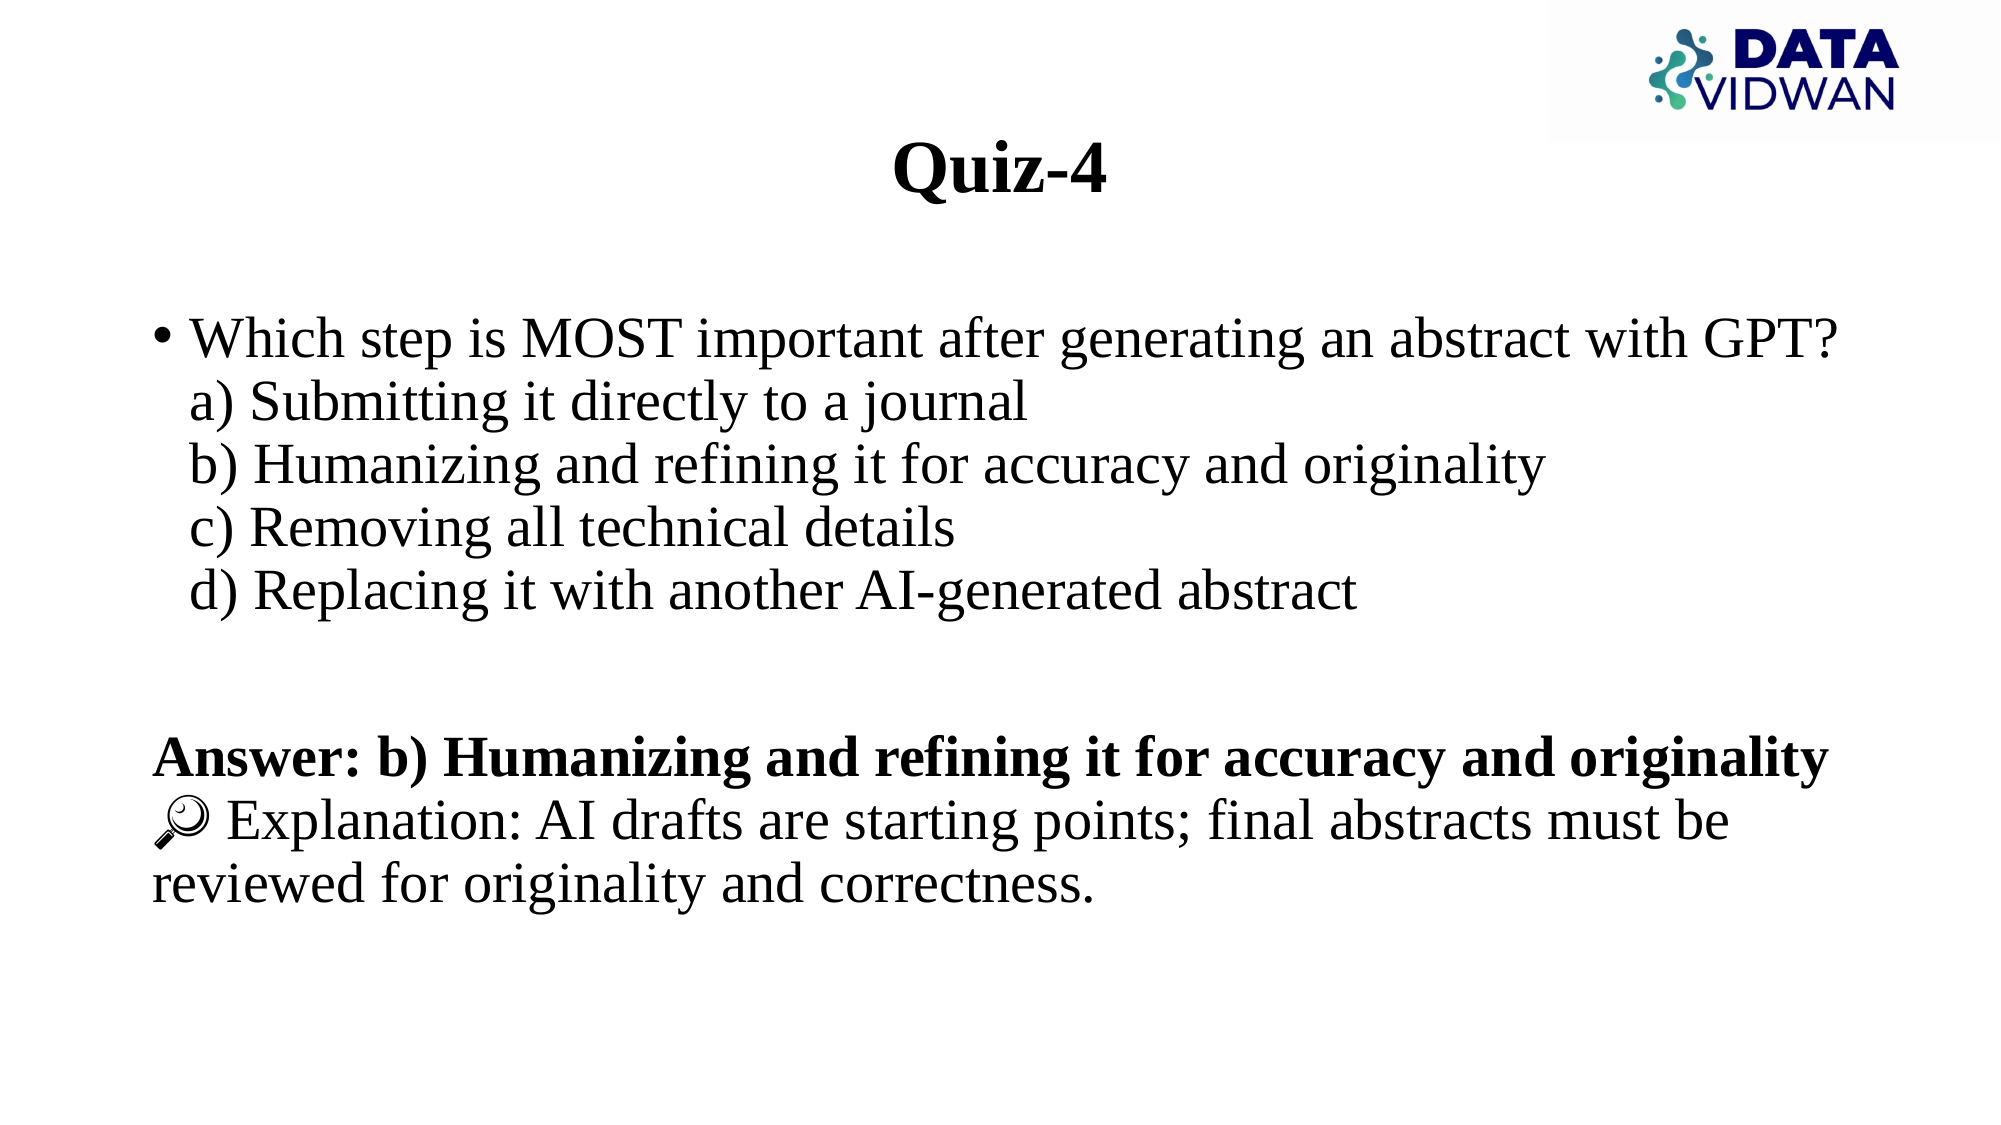

# Quiz-4
Which step is MOST important after generating an abstract with GPT?
a) Submitting it directly to a journal
b) Humanizing and refining it for accuracy and originality
c) Removing all technical details
d) Replacing it with another AI-generated abstract

Answer: b) Humanizing and refining it for accuracy and originality
🔎 Explanation: AI drafts are starting points; final abstracts must be reviewed for originality and correctness.